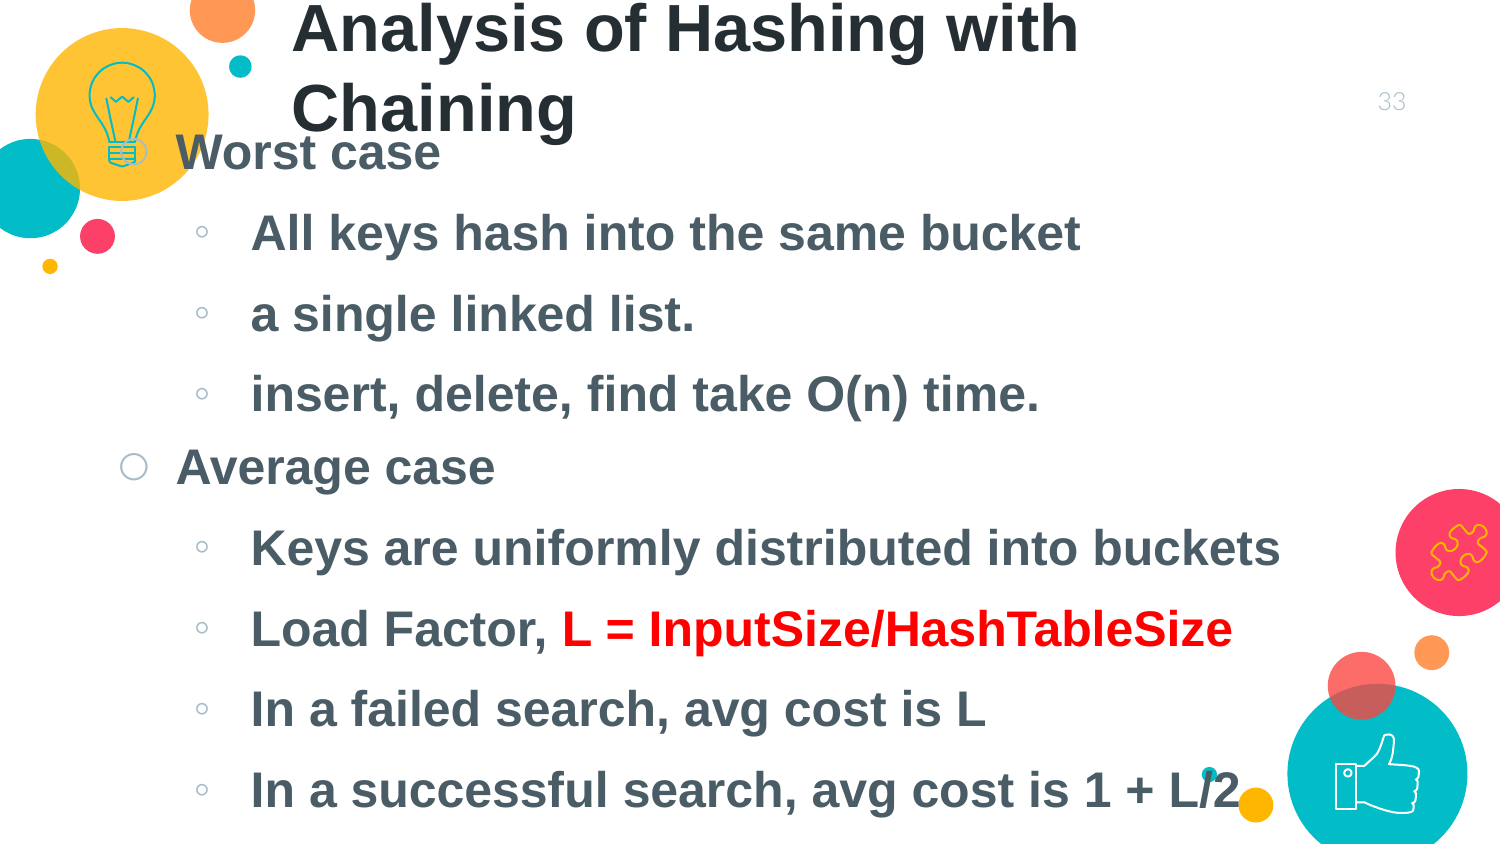

Analysis of Hashing with Chaining
33
Worst case
All keys hash into the same bucket
a single linked list.
insert, delete, find take O(n) time.
Average case
Keys are uniformly distributed into buckets
Load Factor, L = InputSize/HashTableSize
In a failed search, avg cost is L
In a successful search, avg cost is 1 + L/2